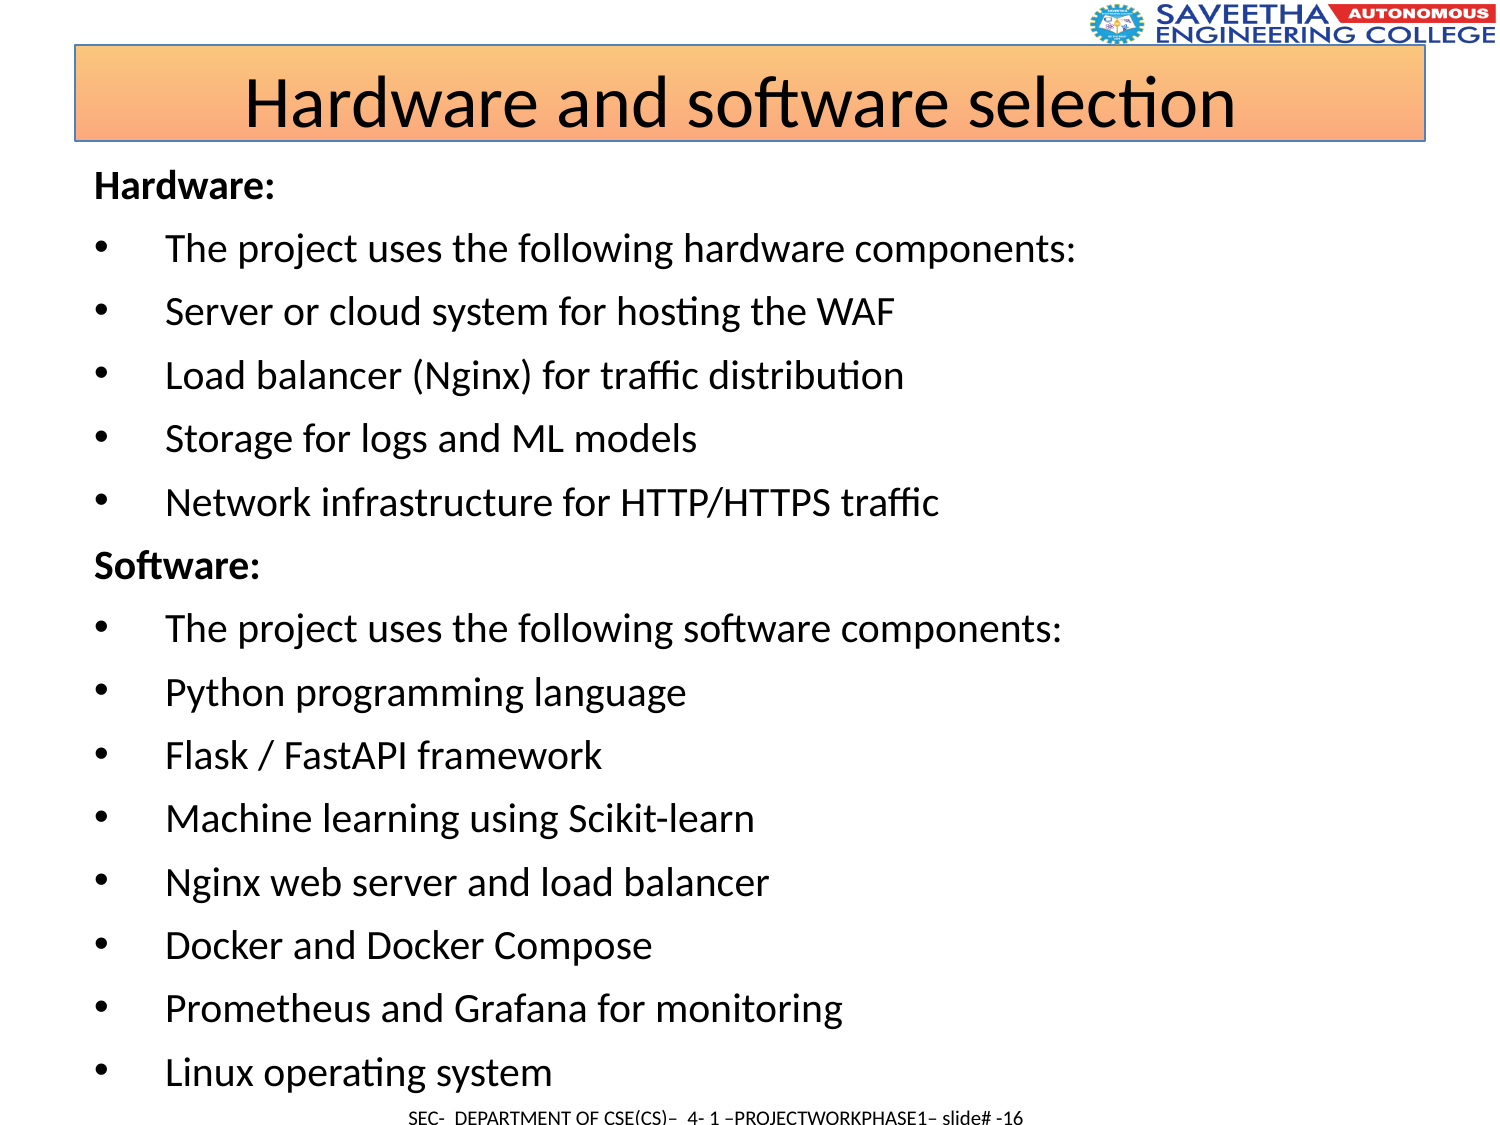

Hardware and software selection
Hardware:
The project uses the following hardware components:
Server or cloud system for hosting the WAF
Load balancer (Nginx) for traffic distribution
Storage for logs and ML models
Network infrastructure for HTTP/HTTPS traffic
Software:
The project uses the following software components:
Python programming language
Flask / FastAPI framework
Machine learning using Scikit-learn
Nginx web server and load balancer
Docker and Docker Compose
Prometheus and Grafana for monitoring
Linux operating system